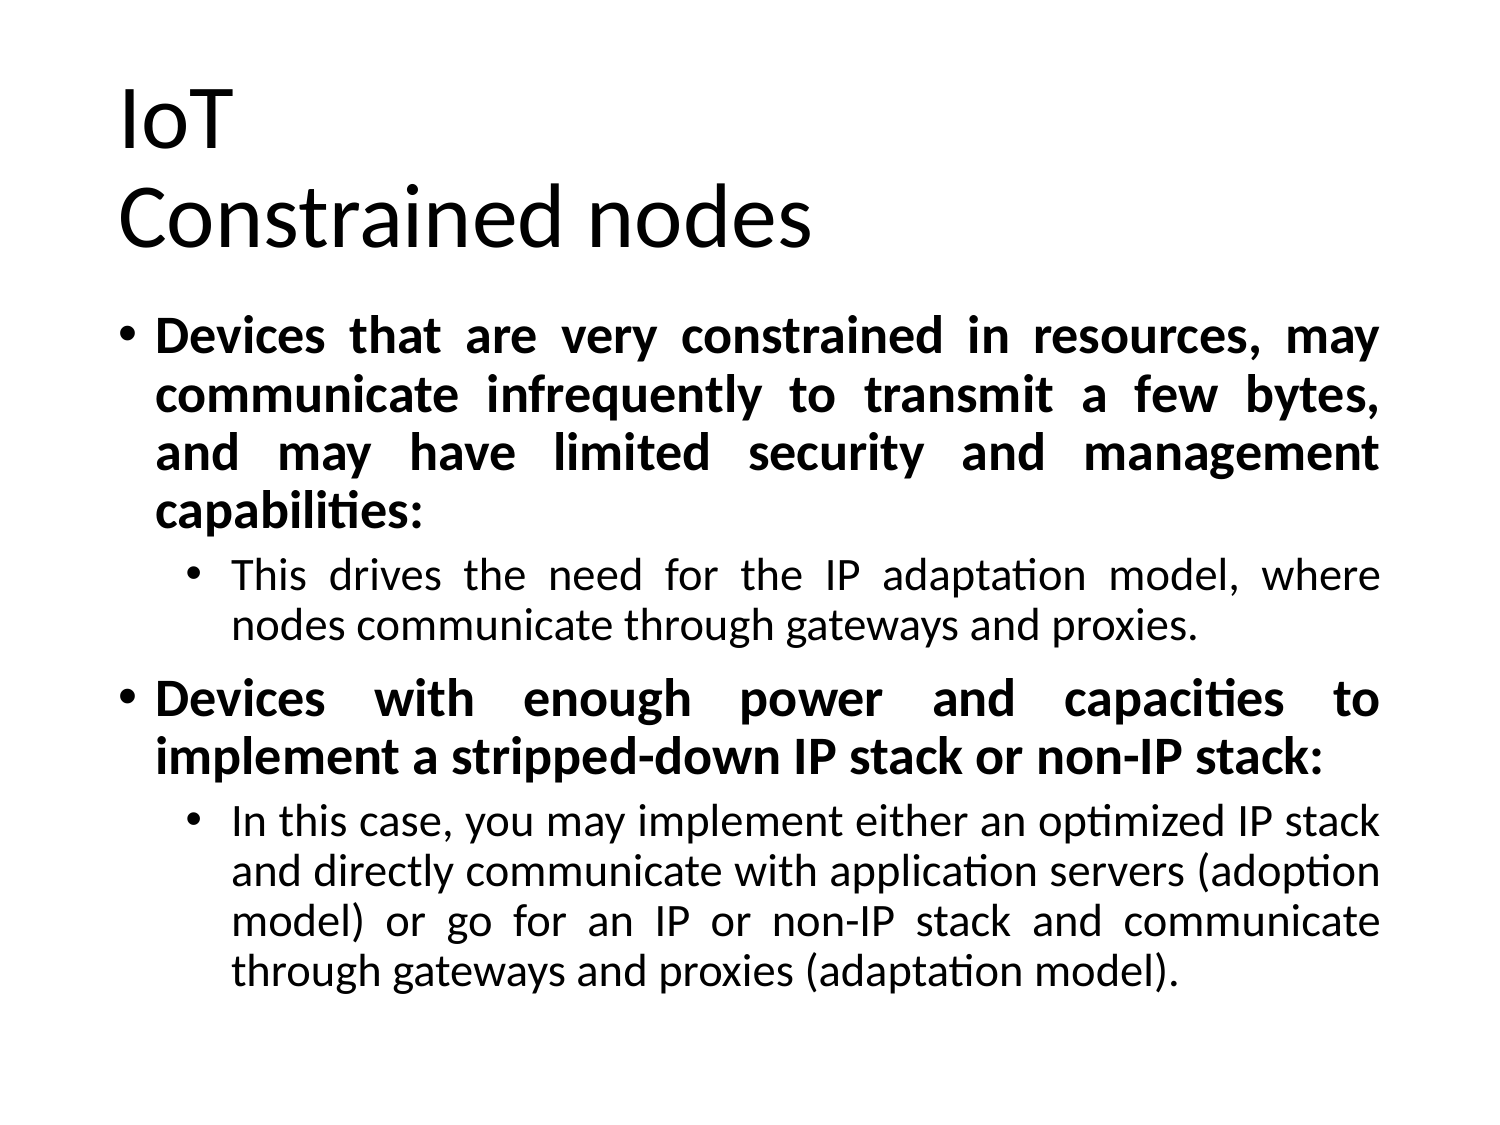

# IoT Constrained nodes
Devices that are very constrained in resources, may communicate infrequently to transmit a few bytes, and may have limited security and management capabilities:
This drives the need for the IP adaptation model, where nodes communicate through gateways and proxies.
Devices with enough power and capacities to implement a stripped-down IP stack or non-IP stack:
In this case, you may implement either an optimized IP stack and directly communicate with application servers (adoption model) or go for an IP or non-IP stack and communicate through gateways and proxies (adaptation model).